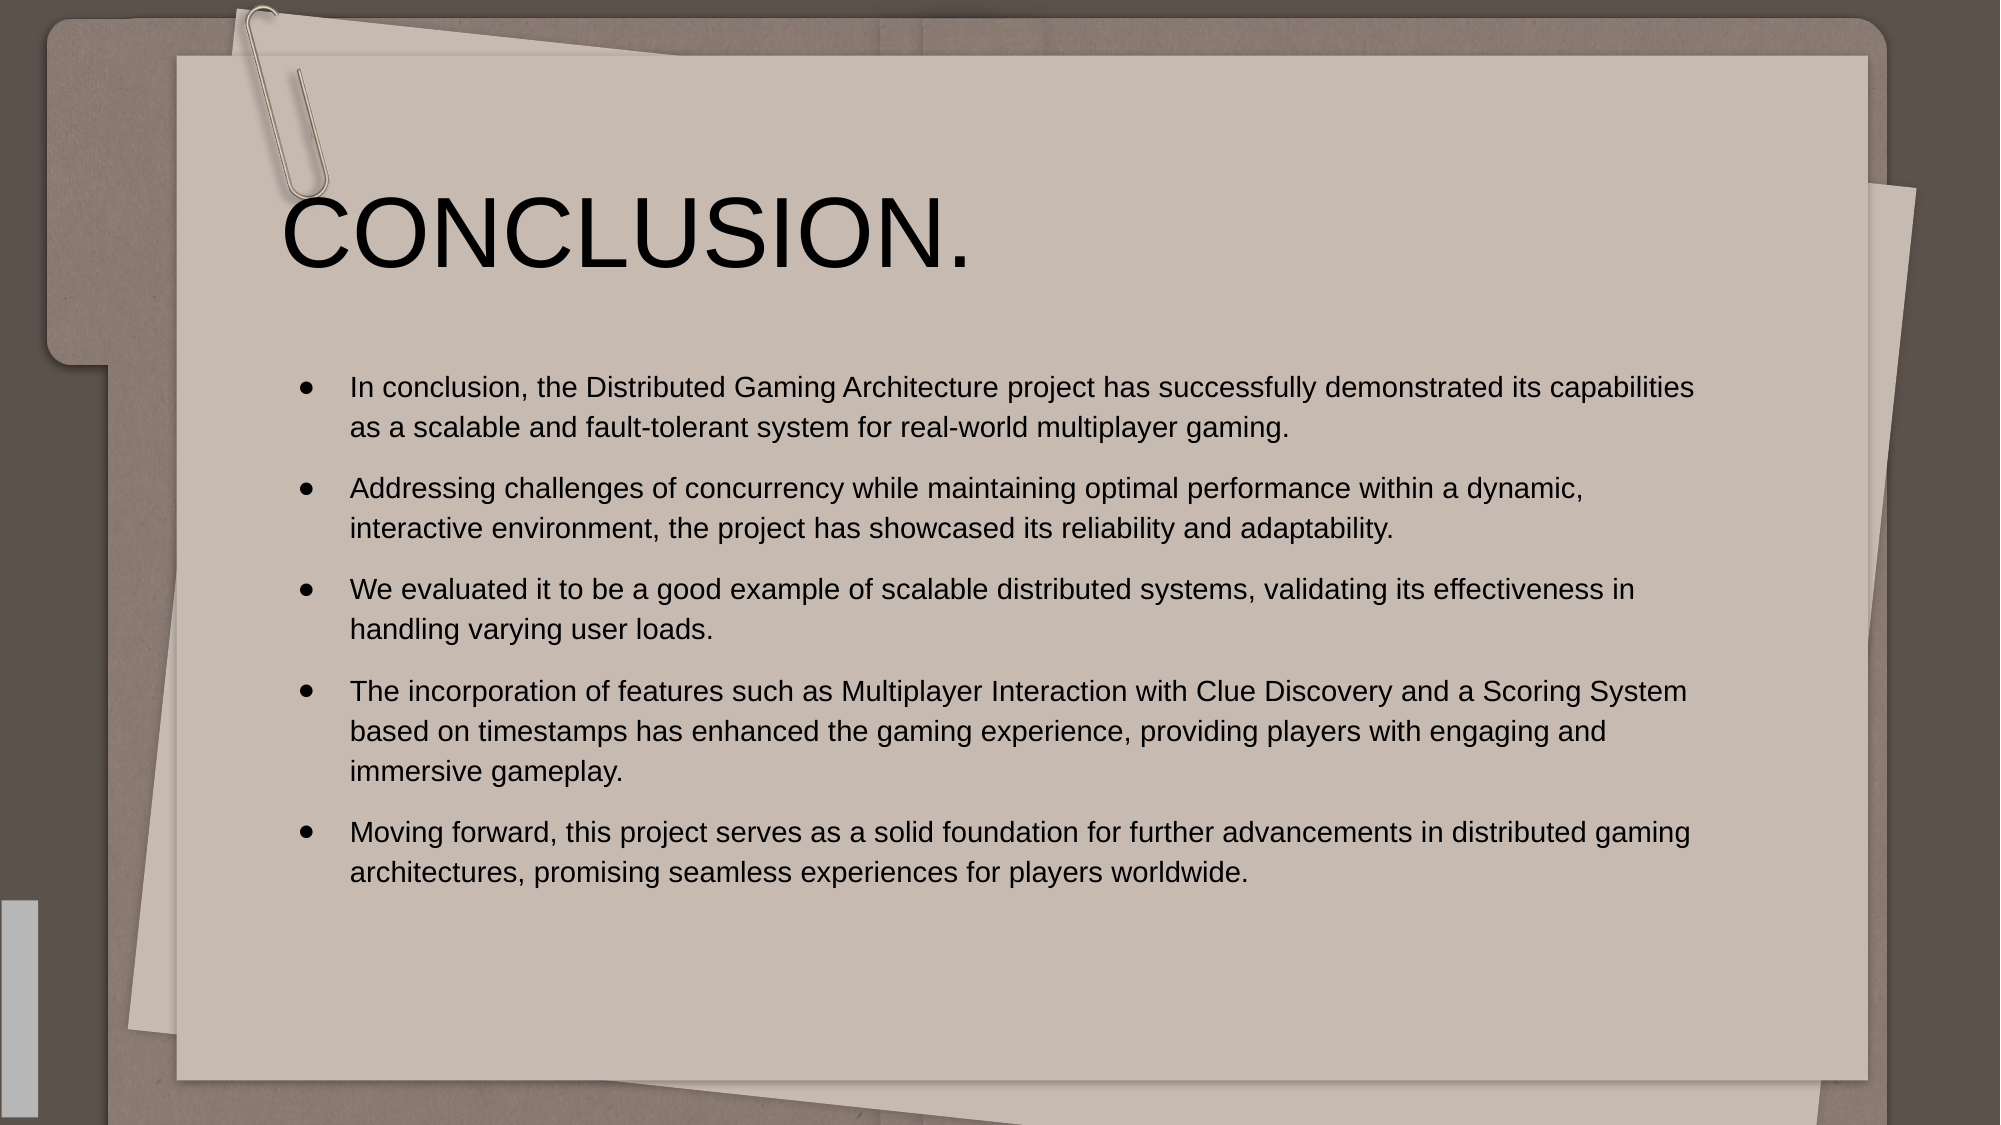

# CONCLUSION.
In conclusion, the Distributed Gaming Architecture project has successfully demonstrated its capabilities as a scalable and fault-tolerant system for real-world multiplayer gaming.
Addressing challenges of concurrency while maintaining optimal performance within a dynamic, interactive environment, the project has showcased its reliability and adaptability.
We evaluated it to be a good example of scalable distributed systems, validating its effectiveness in handling varying user loads.
The incorporation of features such as Multiplayer Interaction with Clue Discovery and a Scoring System based on timestamps has enhanced the gaming experience, providing players with engaging and immersive gameplay.
Moving forward, this project serves as a solid foundation for further advancements in distributed gaming architectures, promising seamless experiences for players worldwide.